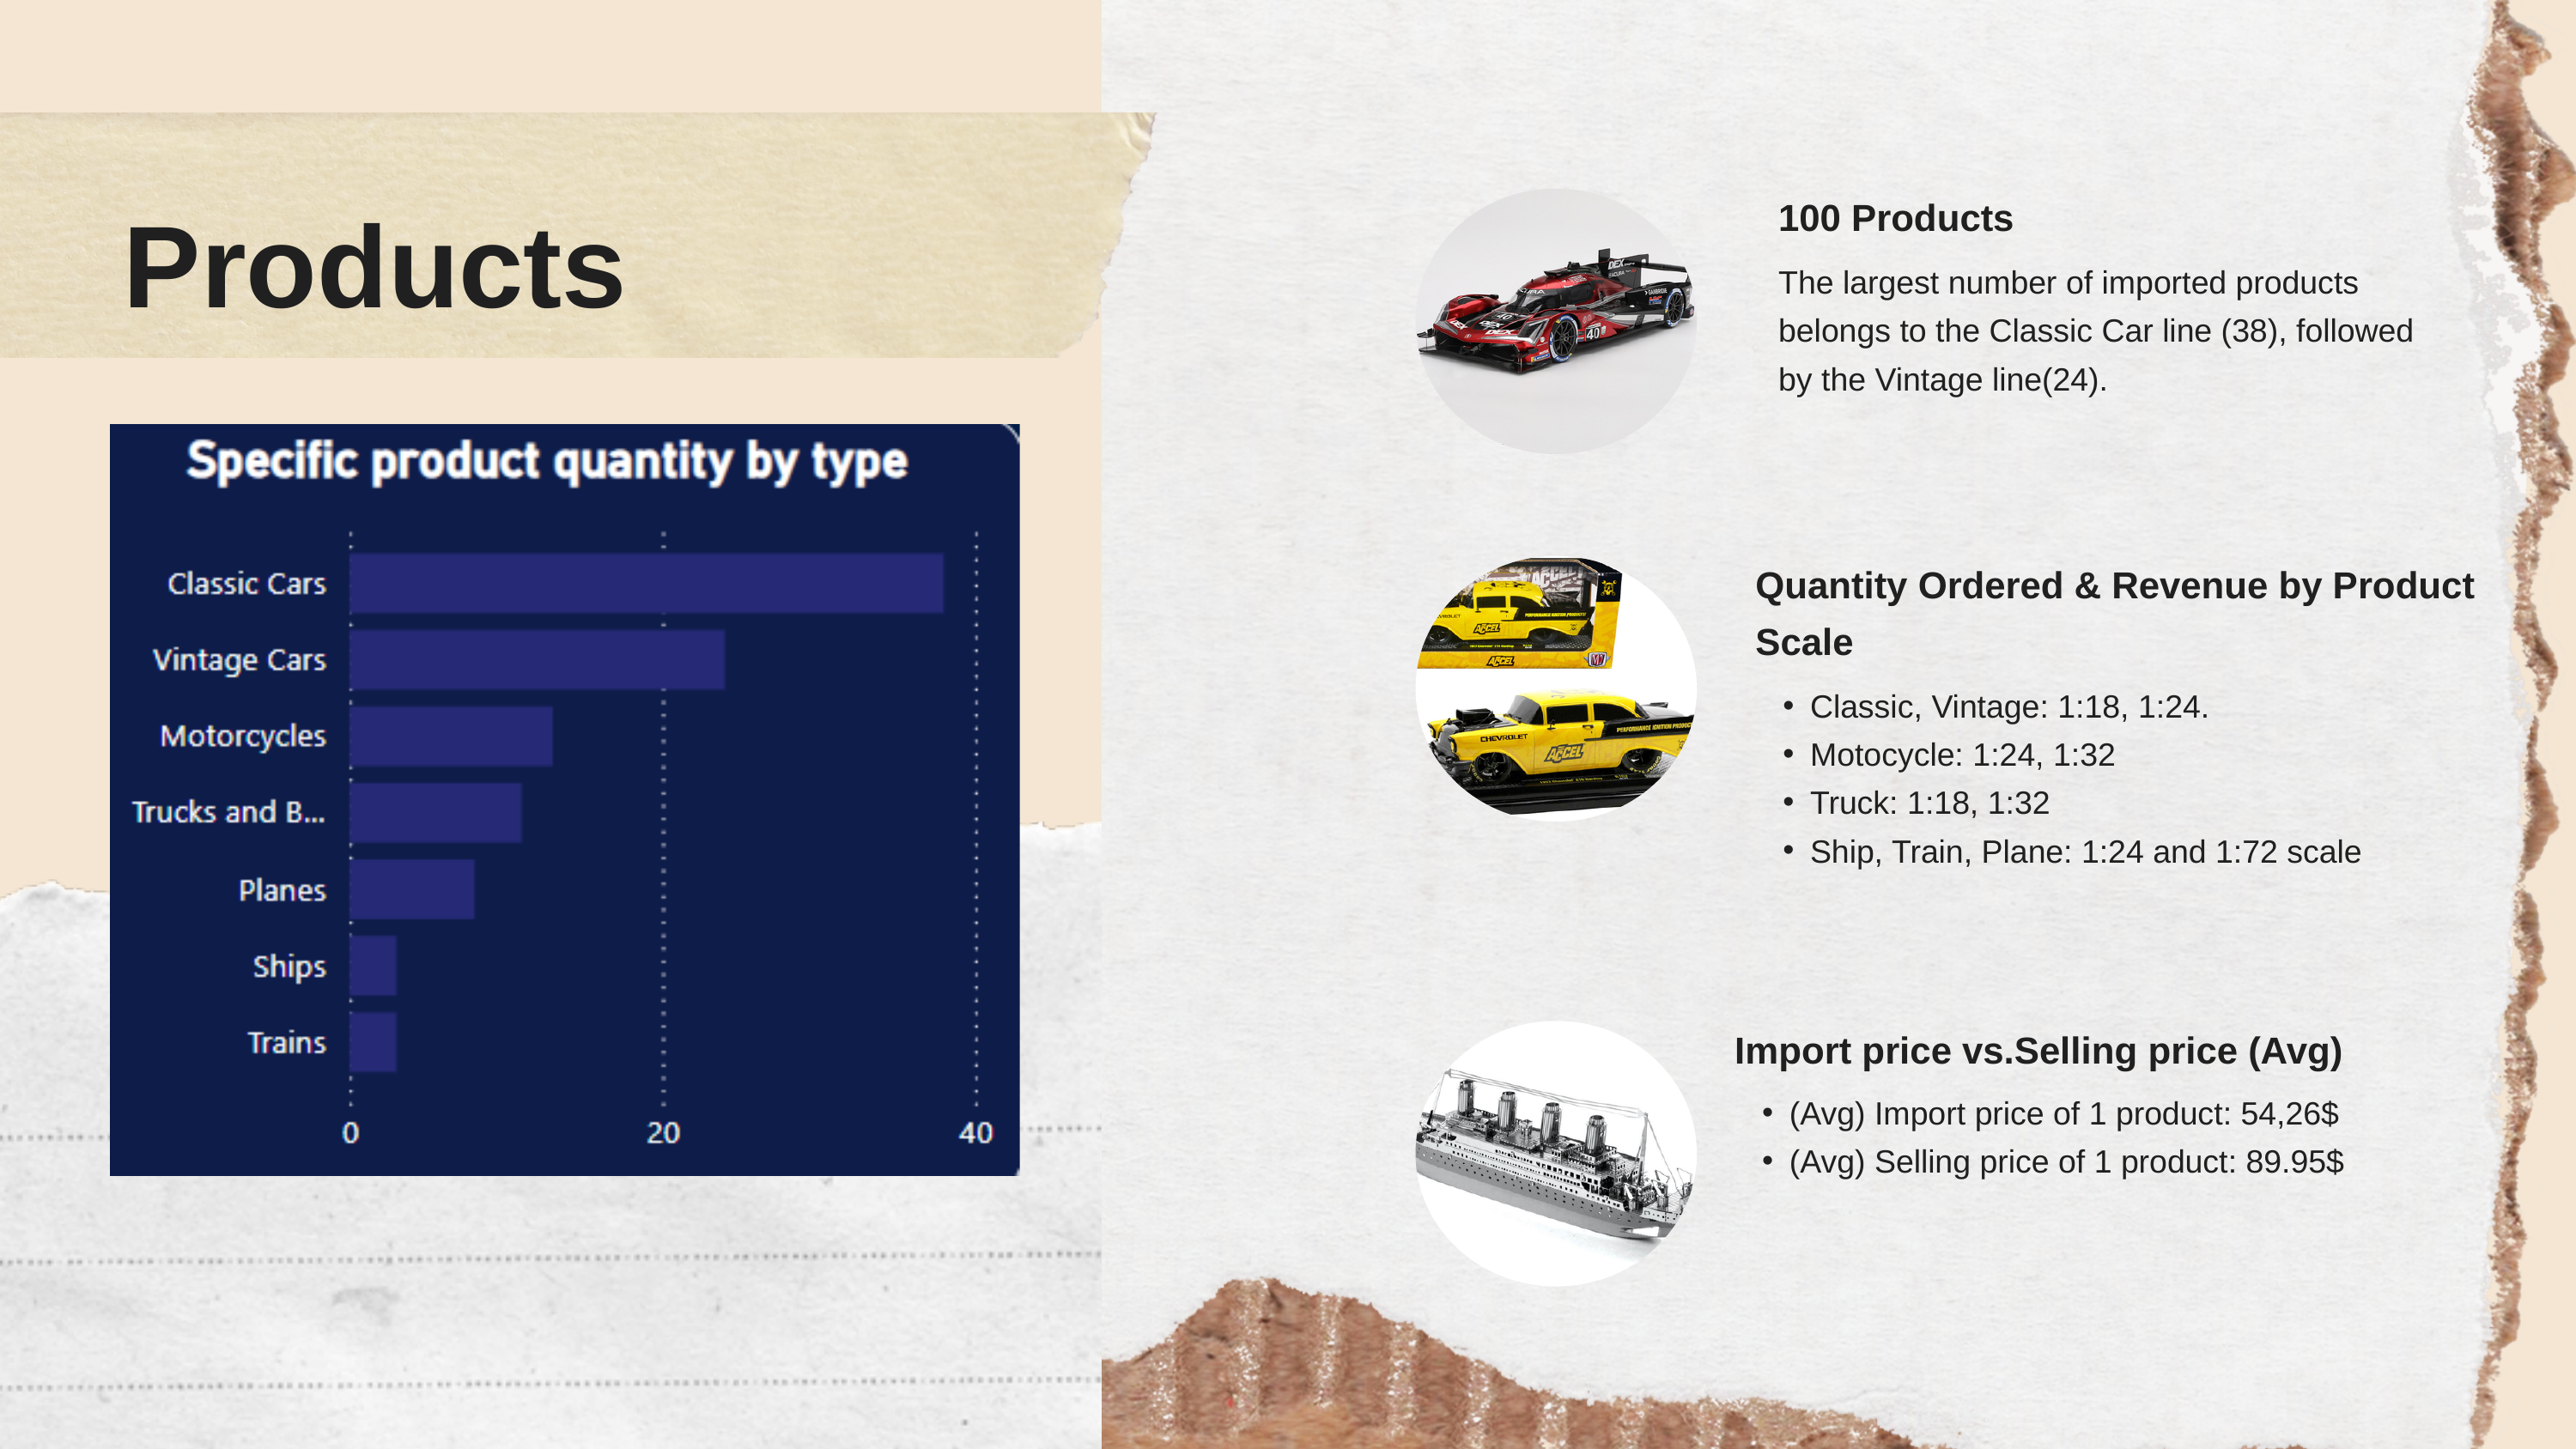

100 Products
The largest number of imported products belongs to the Classic Car line (38), followed by the Vintage line(24).
Products

Quantity Ordered & Revenue by Product Scale
Classic, Vintage: 1:18, 1:24.
Motocycle: 1:24, 1:32
Truck: 1:18, 1:32
Ship, Train, Plane: 1:24 and 1:72 scale

Import price vs.Selling price (Avg)
(Avg) Import price of 1 product: 54,26$
(Avg) Selling price of 1 product: 89.95$